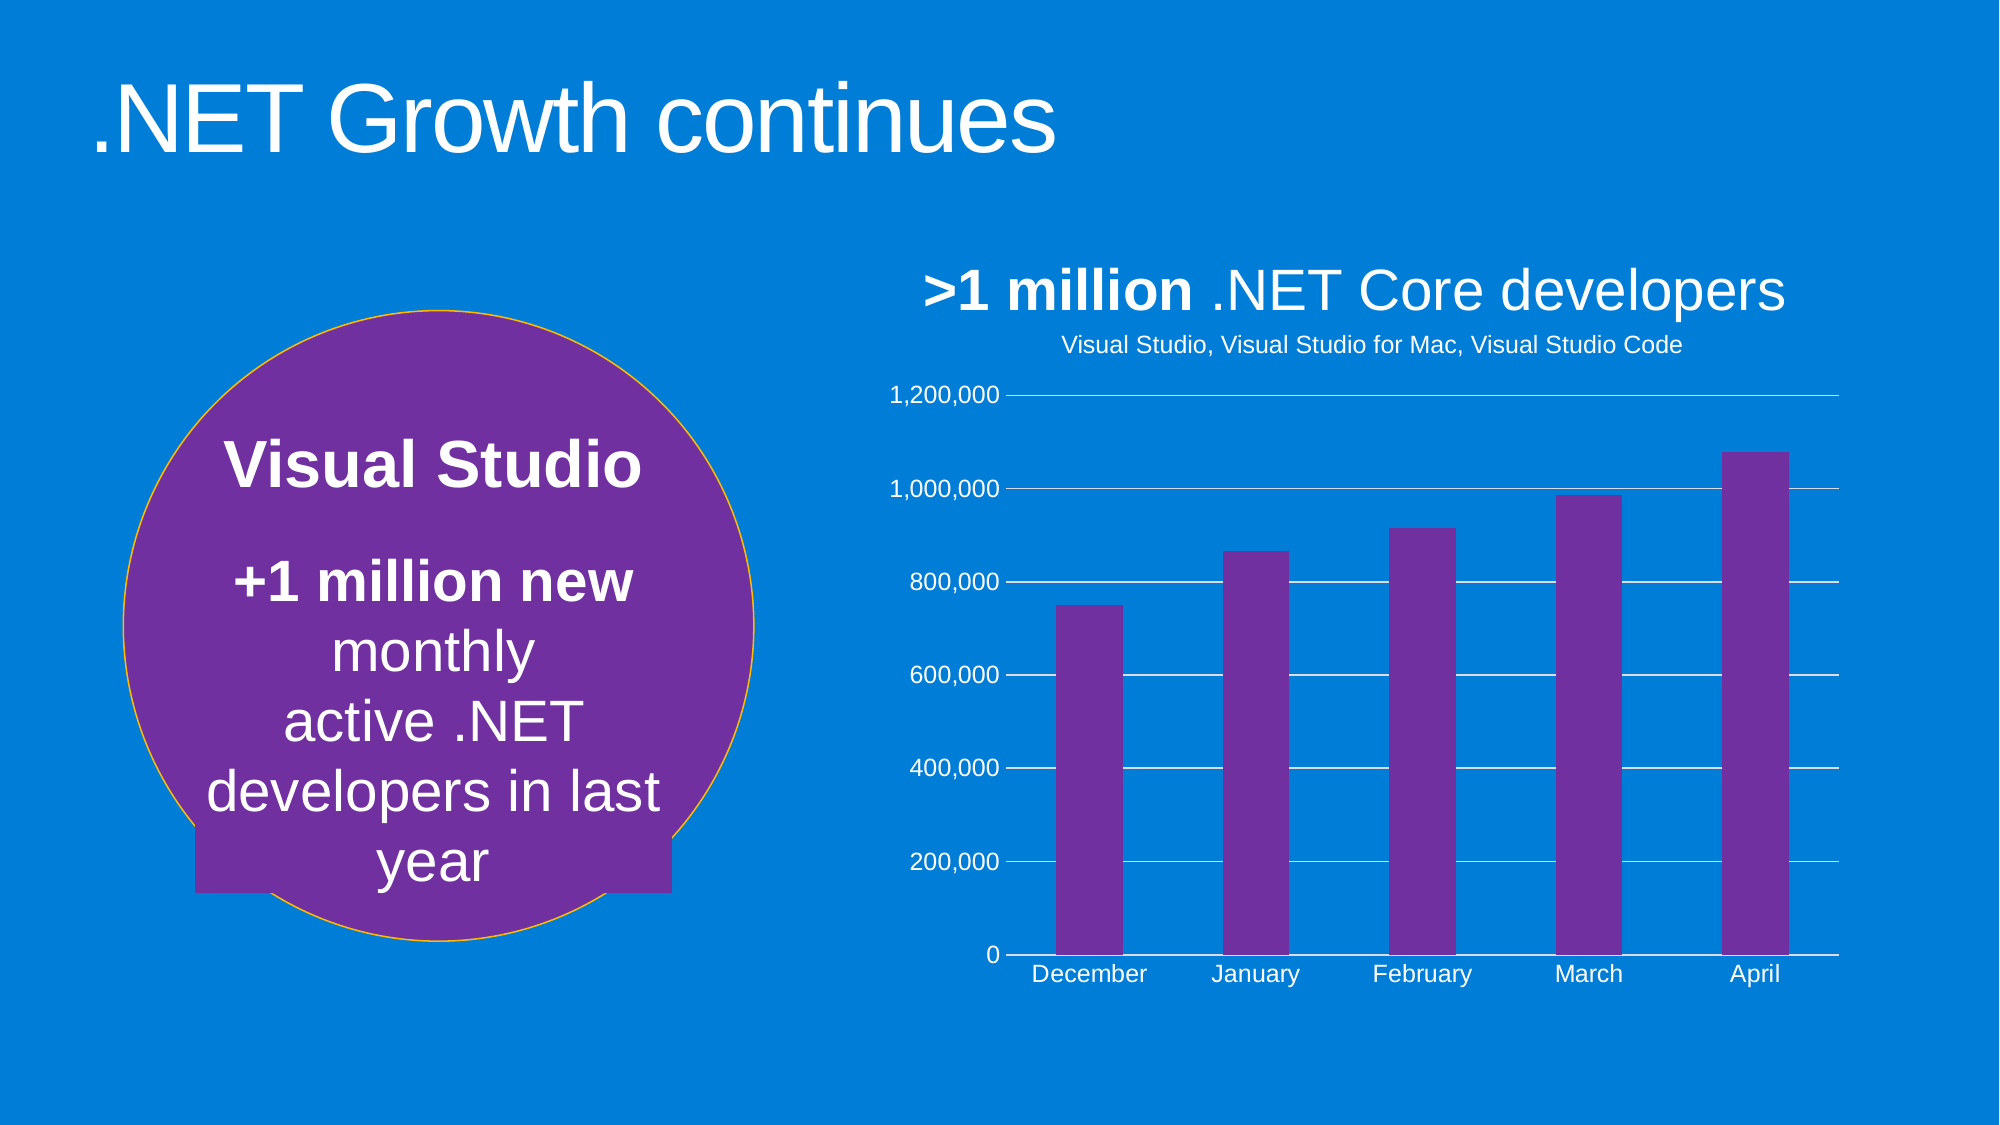

.NET Growth continues
>1 million .NET Core developers
Visual Studio, Visual Studio for Mac, Visual Studio Code

### Chart

| Category | Sum of 1d Count |
|---|---|
| December | 750000.0 |
| January | 865559.0 |
| February | 915426.0 |
| March | 986868.0 |
| April | 1078760.0 |
Visual Studio
+1 million new monthly active .NET developers in last year